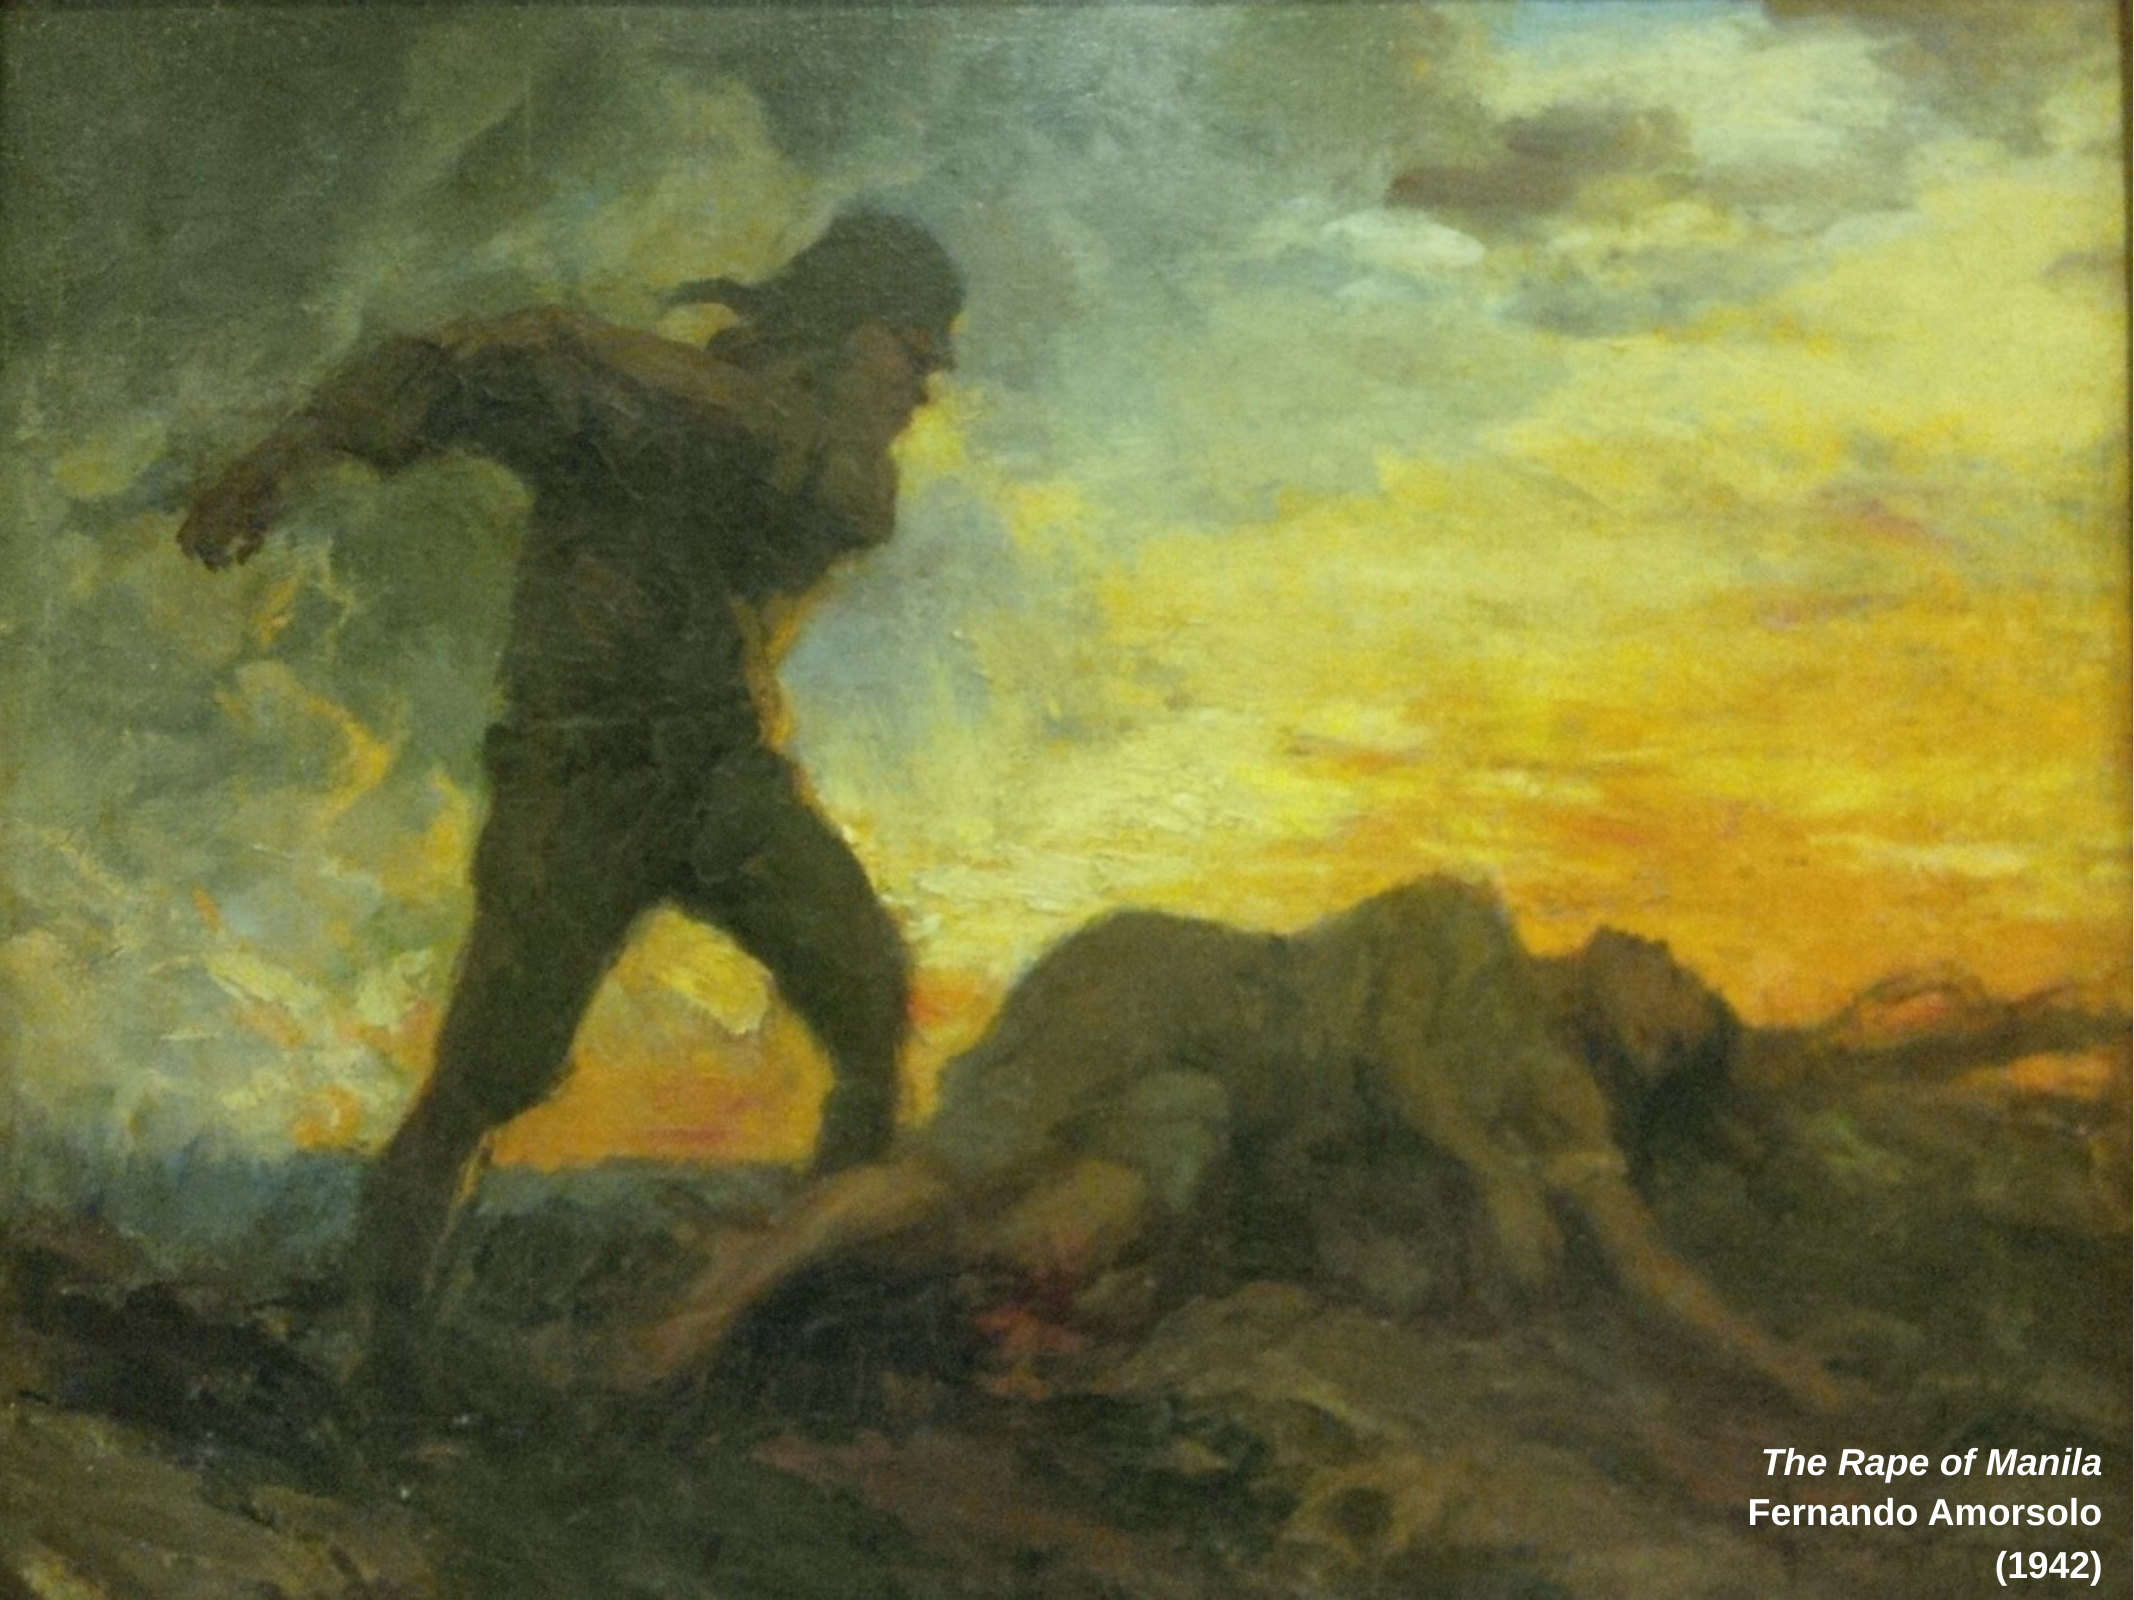

The Rape of Manila
Fernando Amorsolo
(1942)